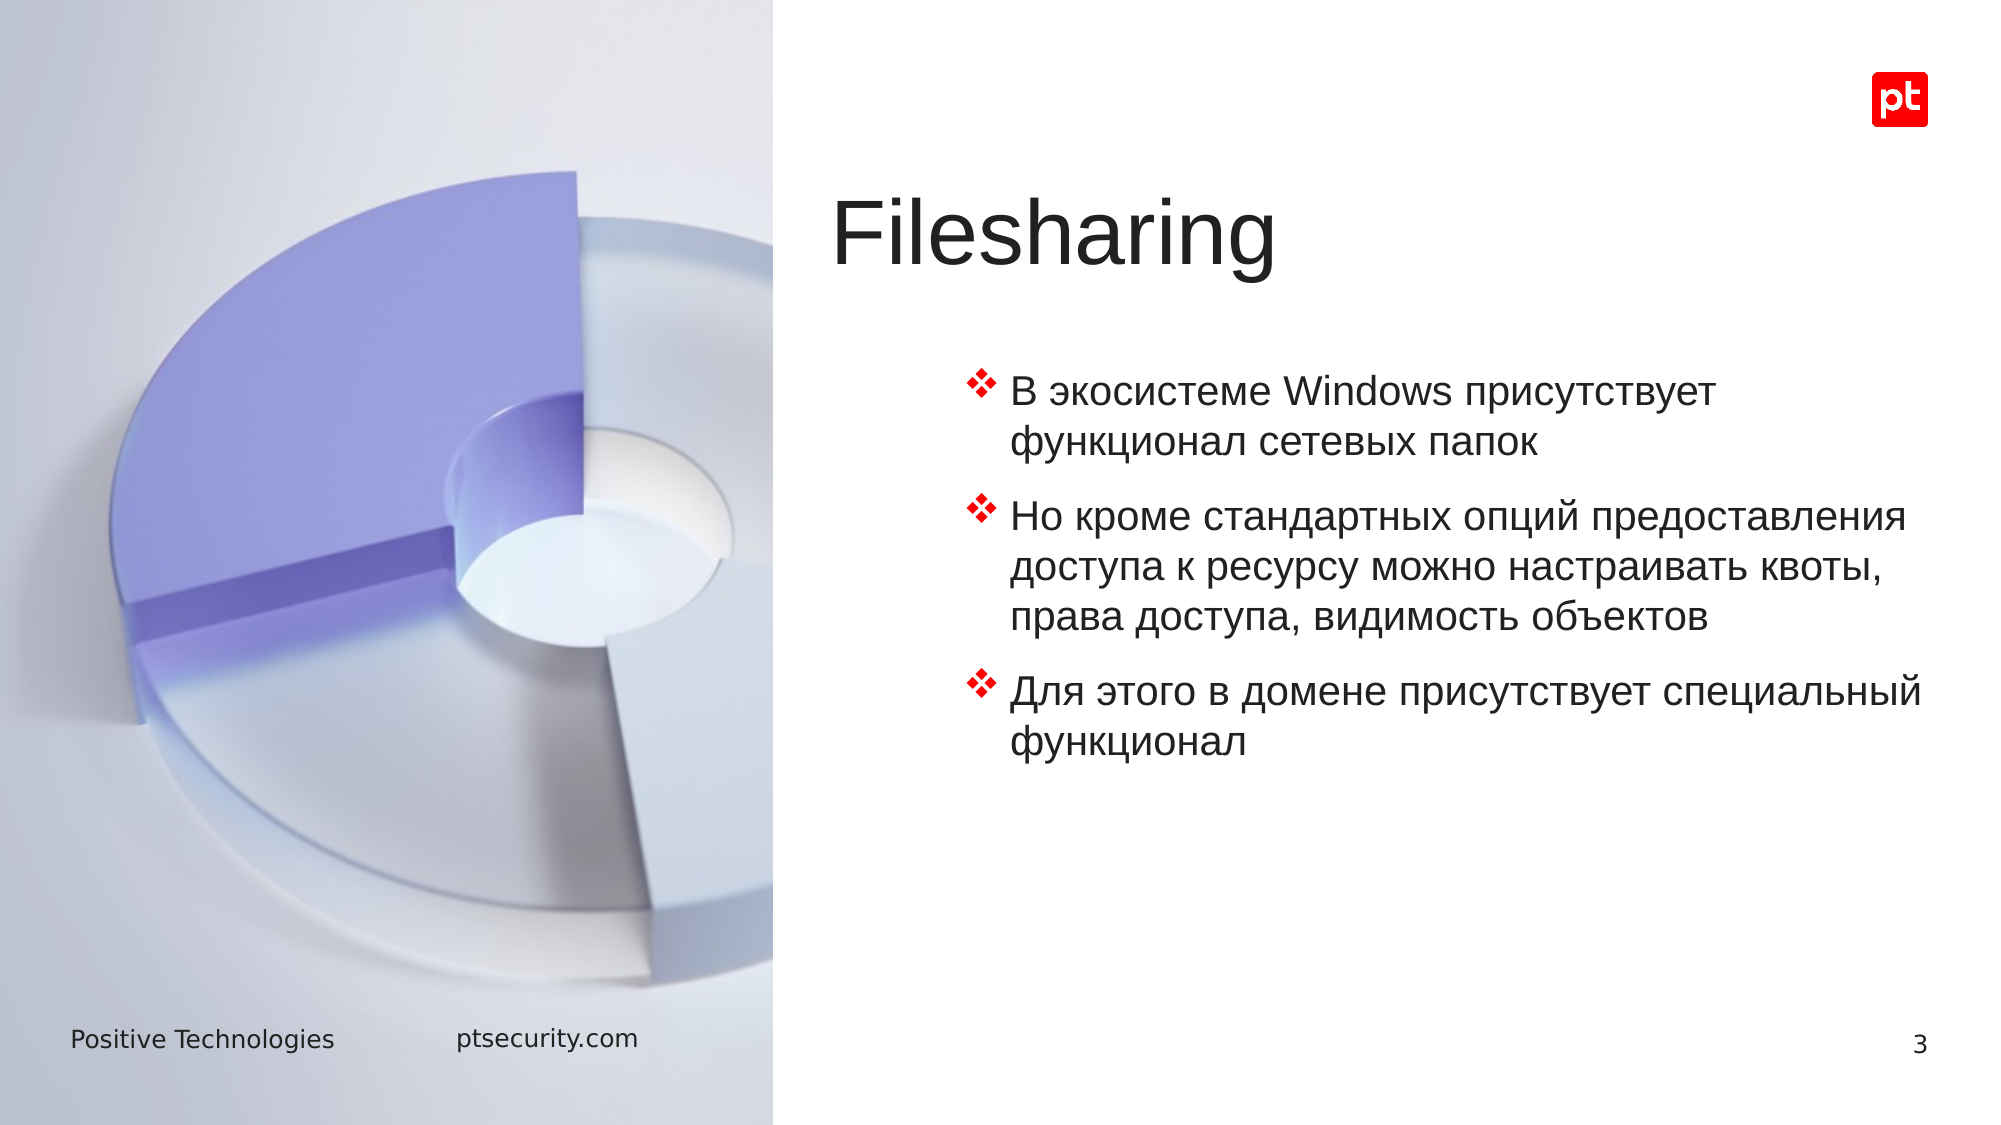

# Filesharing
В экосистеме Windows присутствует функционал сетевых папок
Но кроме стандартных опций предоставления доступа к ресурсу можно настраивать квоты, права доступа, видимость объектов
Для этого в домене присутствует специальный функционал
3